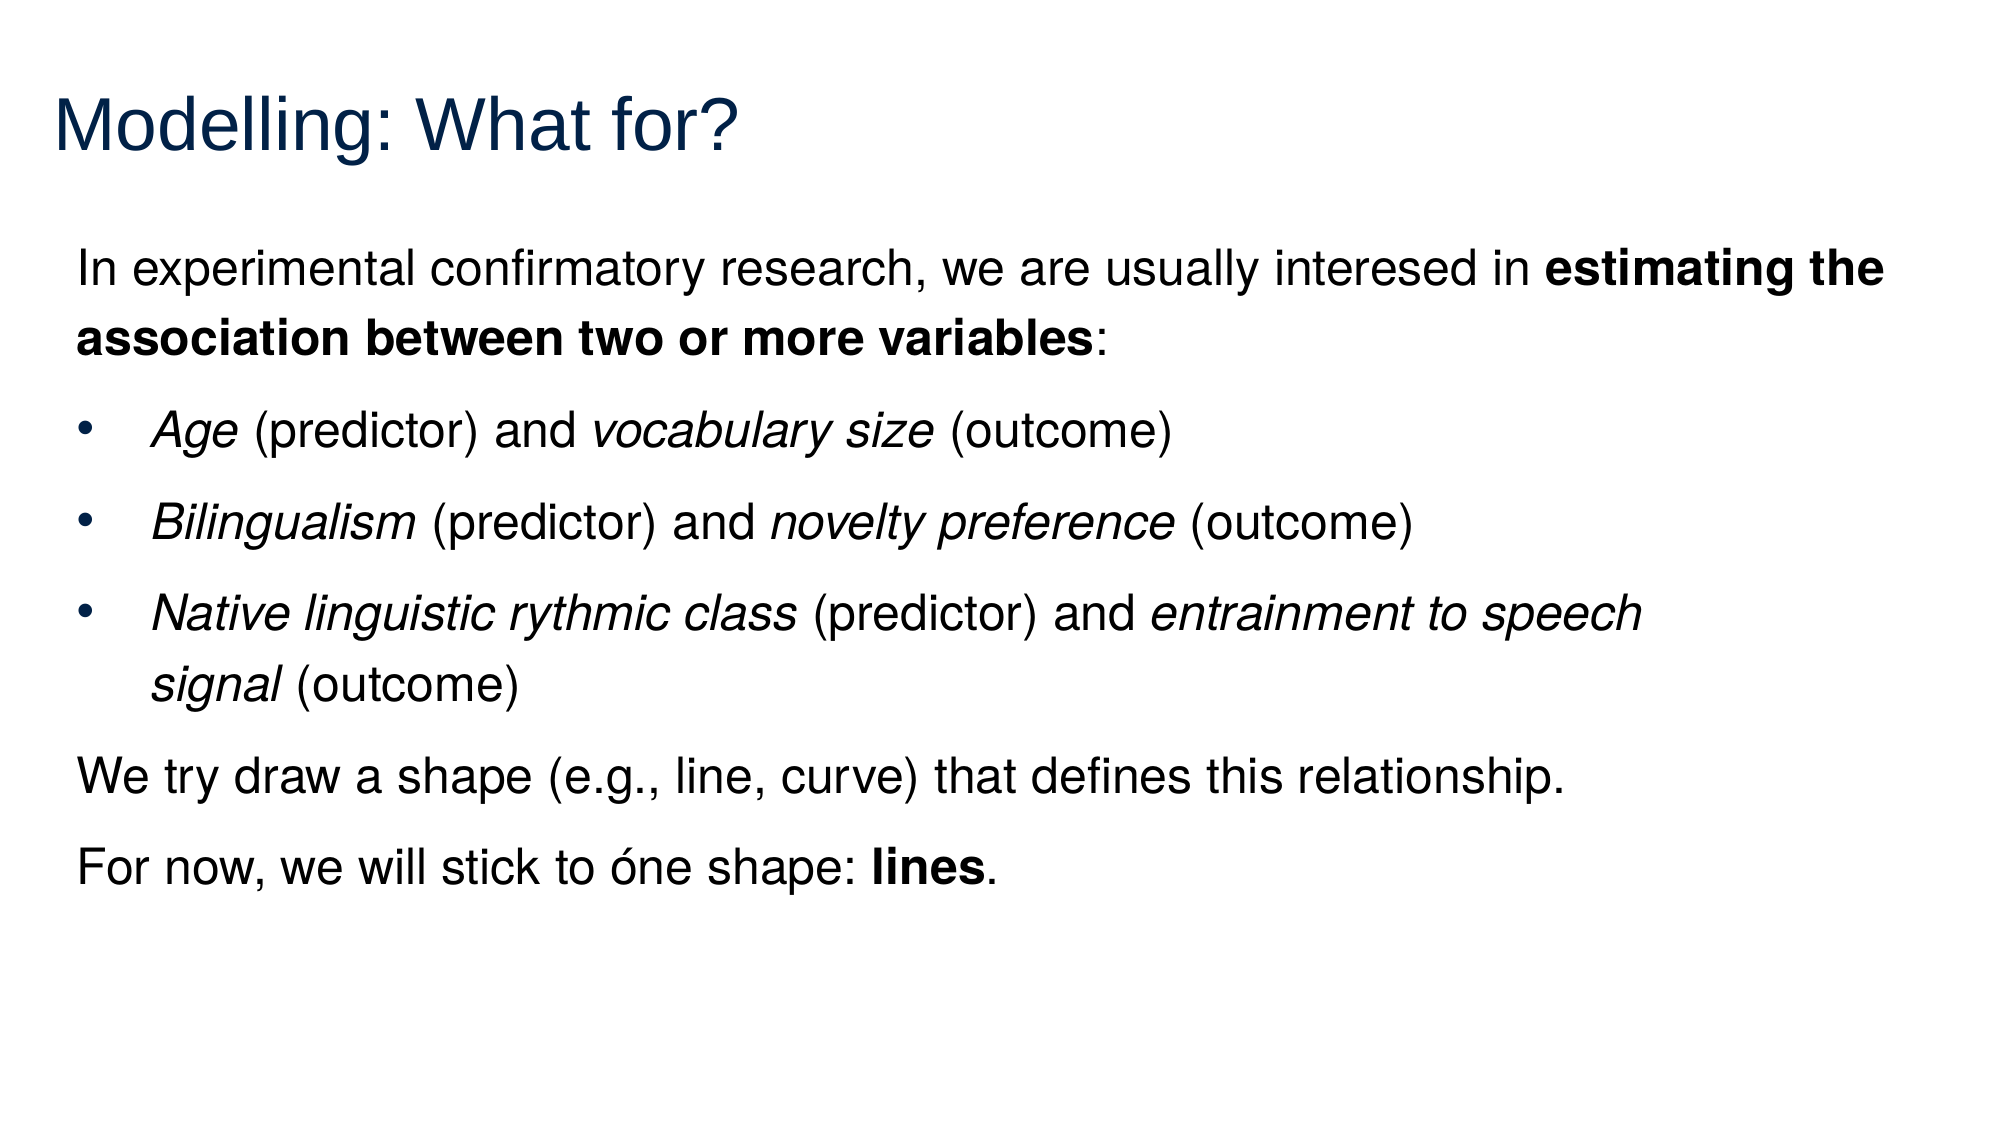

# Modelling: What for?
In experimental confirmatory research, we are usually interesed in estimating the association between two or more variables:
Age (predictor) and vocabulary size (outcome)
Bilingualism (predictor) and novelty preference (outcome)
Native linguistic rythmic class (predictor) and entrainment to speech signal (outcome)
We try draw a shape (e.g., line, curve) that defines this relationship.
For now, we will stick to óne shape: lines.